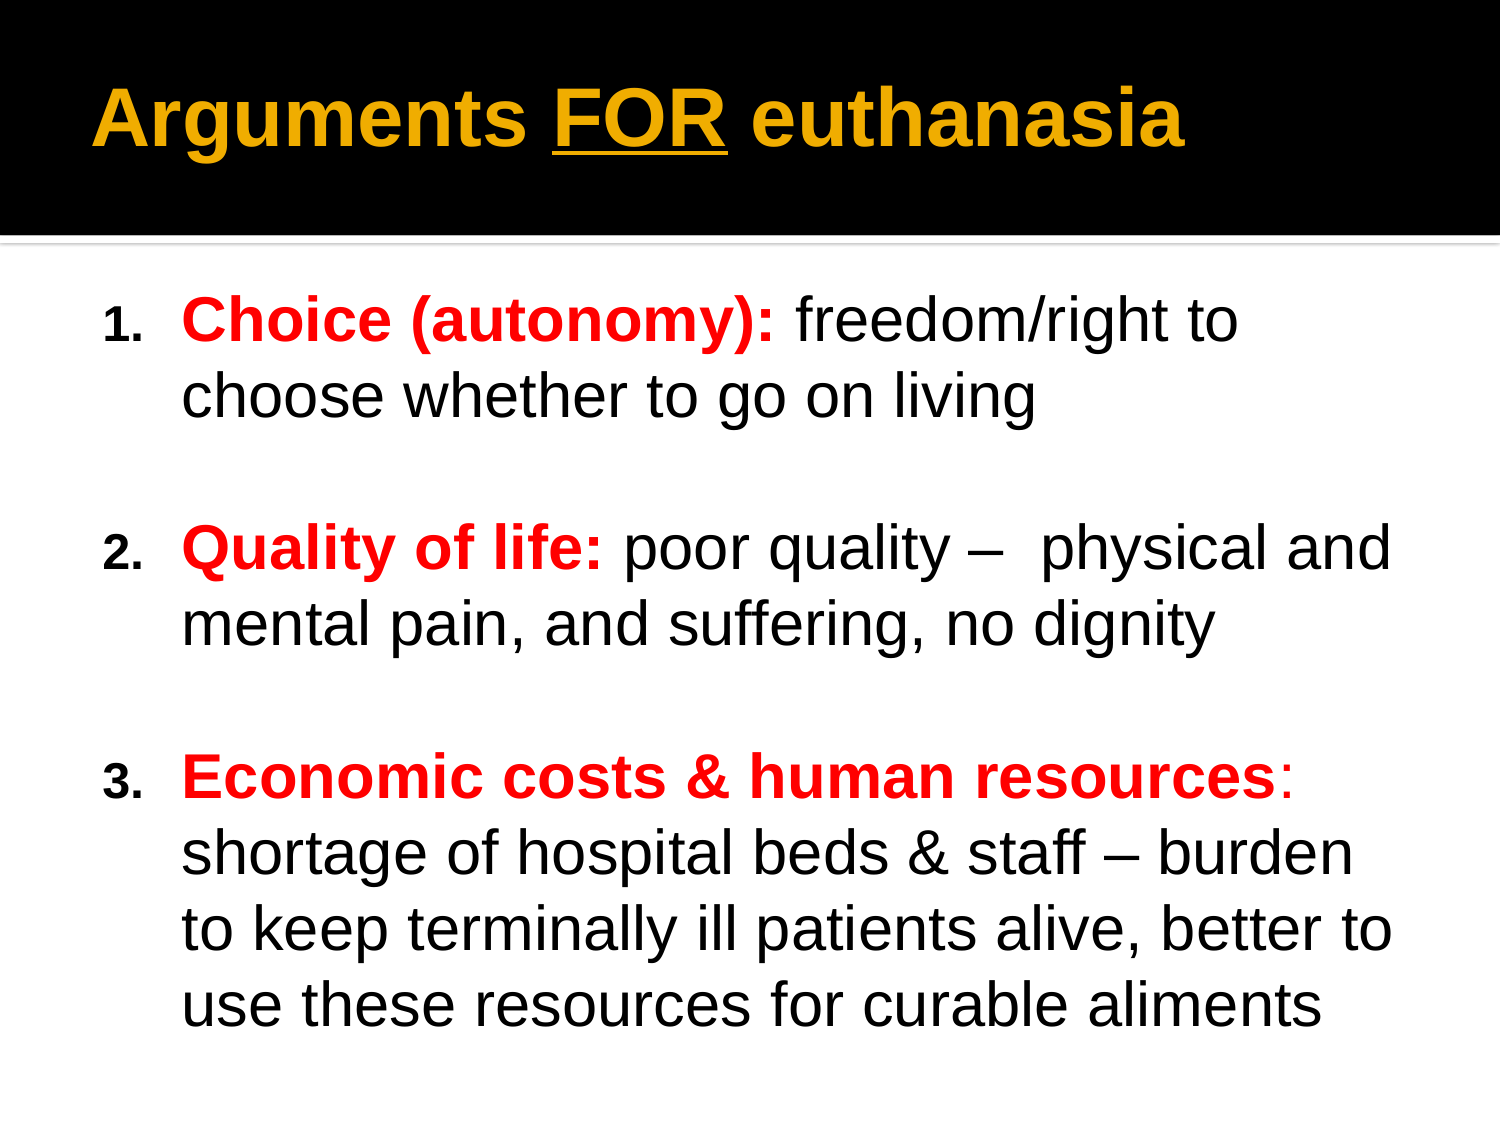

# Arguments FOR euthanasia
Choice (autonomy): freedom/right to choose whether to go on living

Quality of life: poor quality –  physical and mental pain, and suffering, no dignity

Economic costs & human resources: shortage of hospital beds & staff – burden to keep terminally ill patients alive, better to use these resources for curable aliments